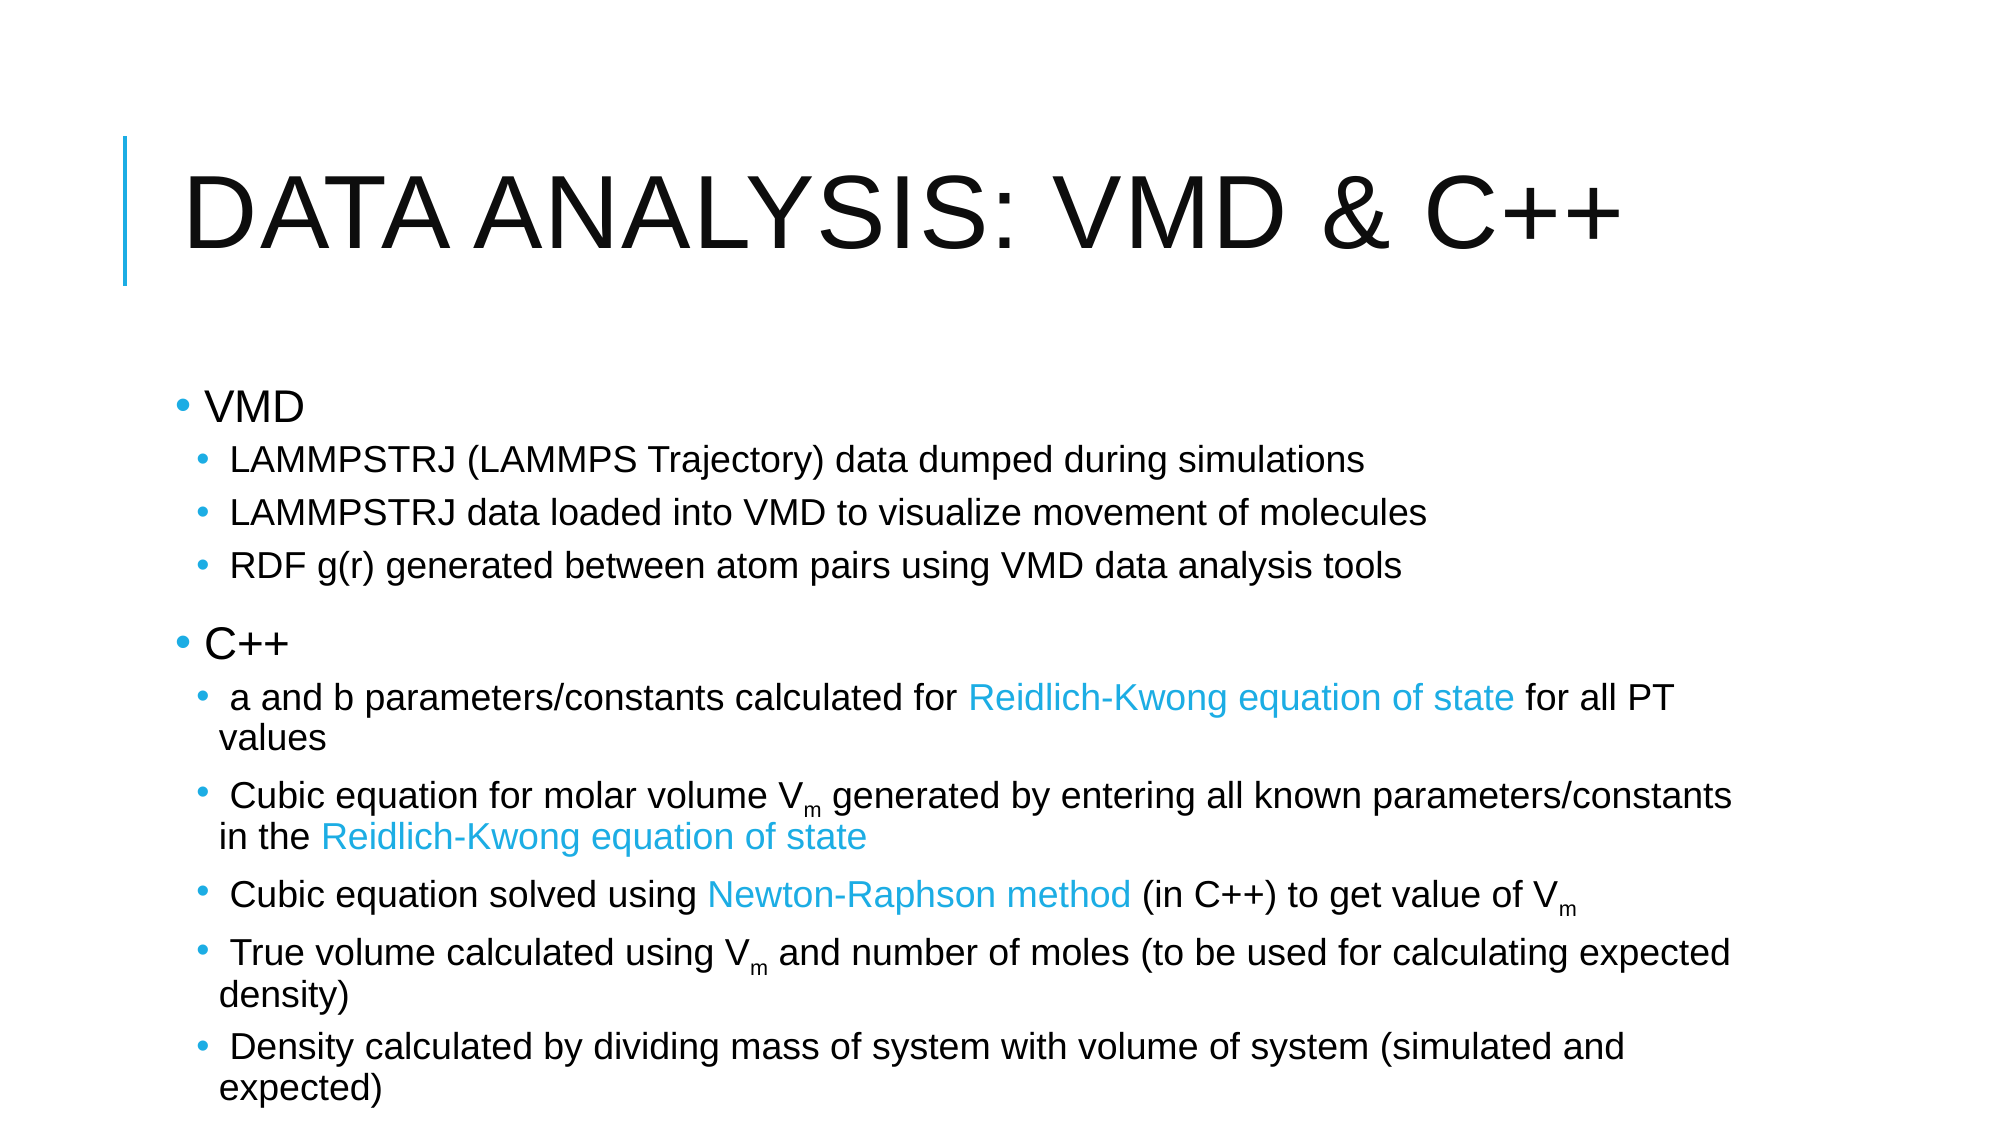

# DATA analysis: VMD & C++
 VMD
 LAMMPSTRJ (LAMMPS Trajectory) data dumped during simulations
 LAMMPSTRJ data loaded into VMD to visualize movement of molecules
 RDF g(r) generated between atom pairs using VMD data analysis tools
 C++
 a and b parameters/constants calculated for Reidlich-Kwong equation of state for all PT values
 Cubic equation for molar volume Vm generated by entering all known parameters/constants in the Reidlich-Kwong equation of state
 Cubic equation solved using Newton-Raphson method (in C++) to get value of Vm
 True volume calculated using Vm and number of moles (to be used for calculating expected density)
 Density calculated by dividing mass of system with volume of system (simulated and expected)